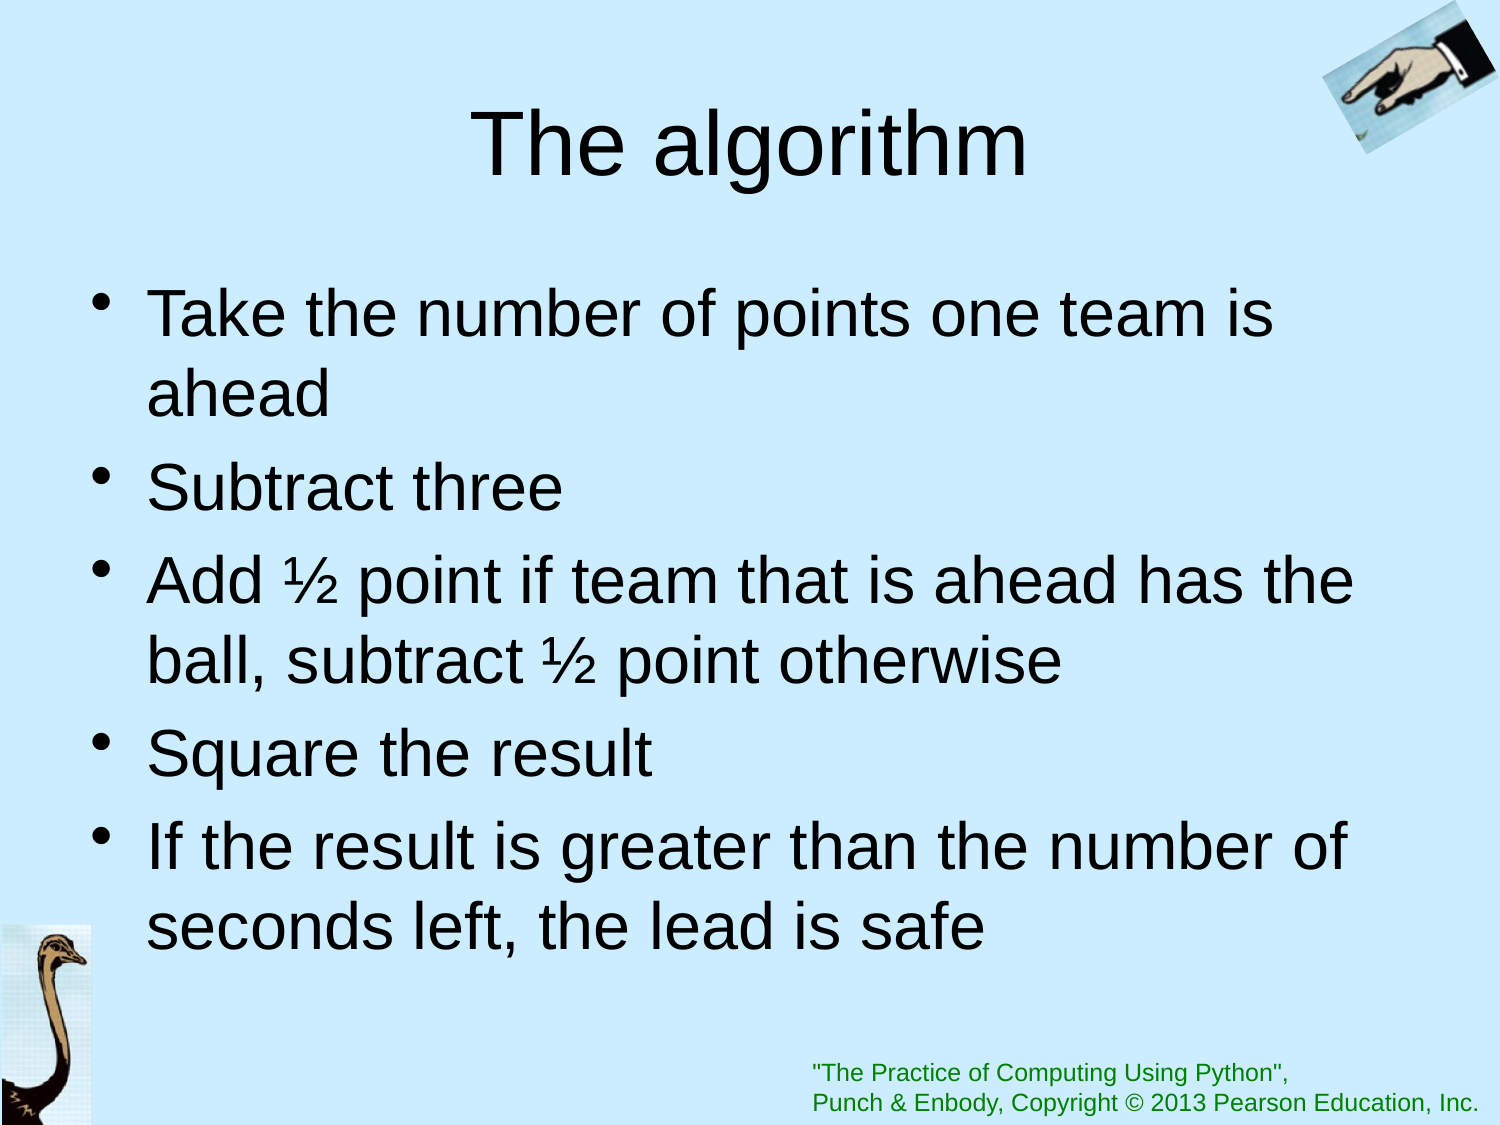

# The algorithm
Take the number of points one team is ahead
Subtract three
Add ½ point if team that is ahead has the ball, subtract ½ point otherwise
Square the result
If the result is greater than the number of seconds left, the lead is safe